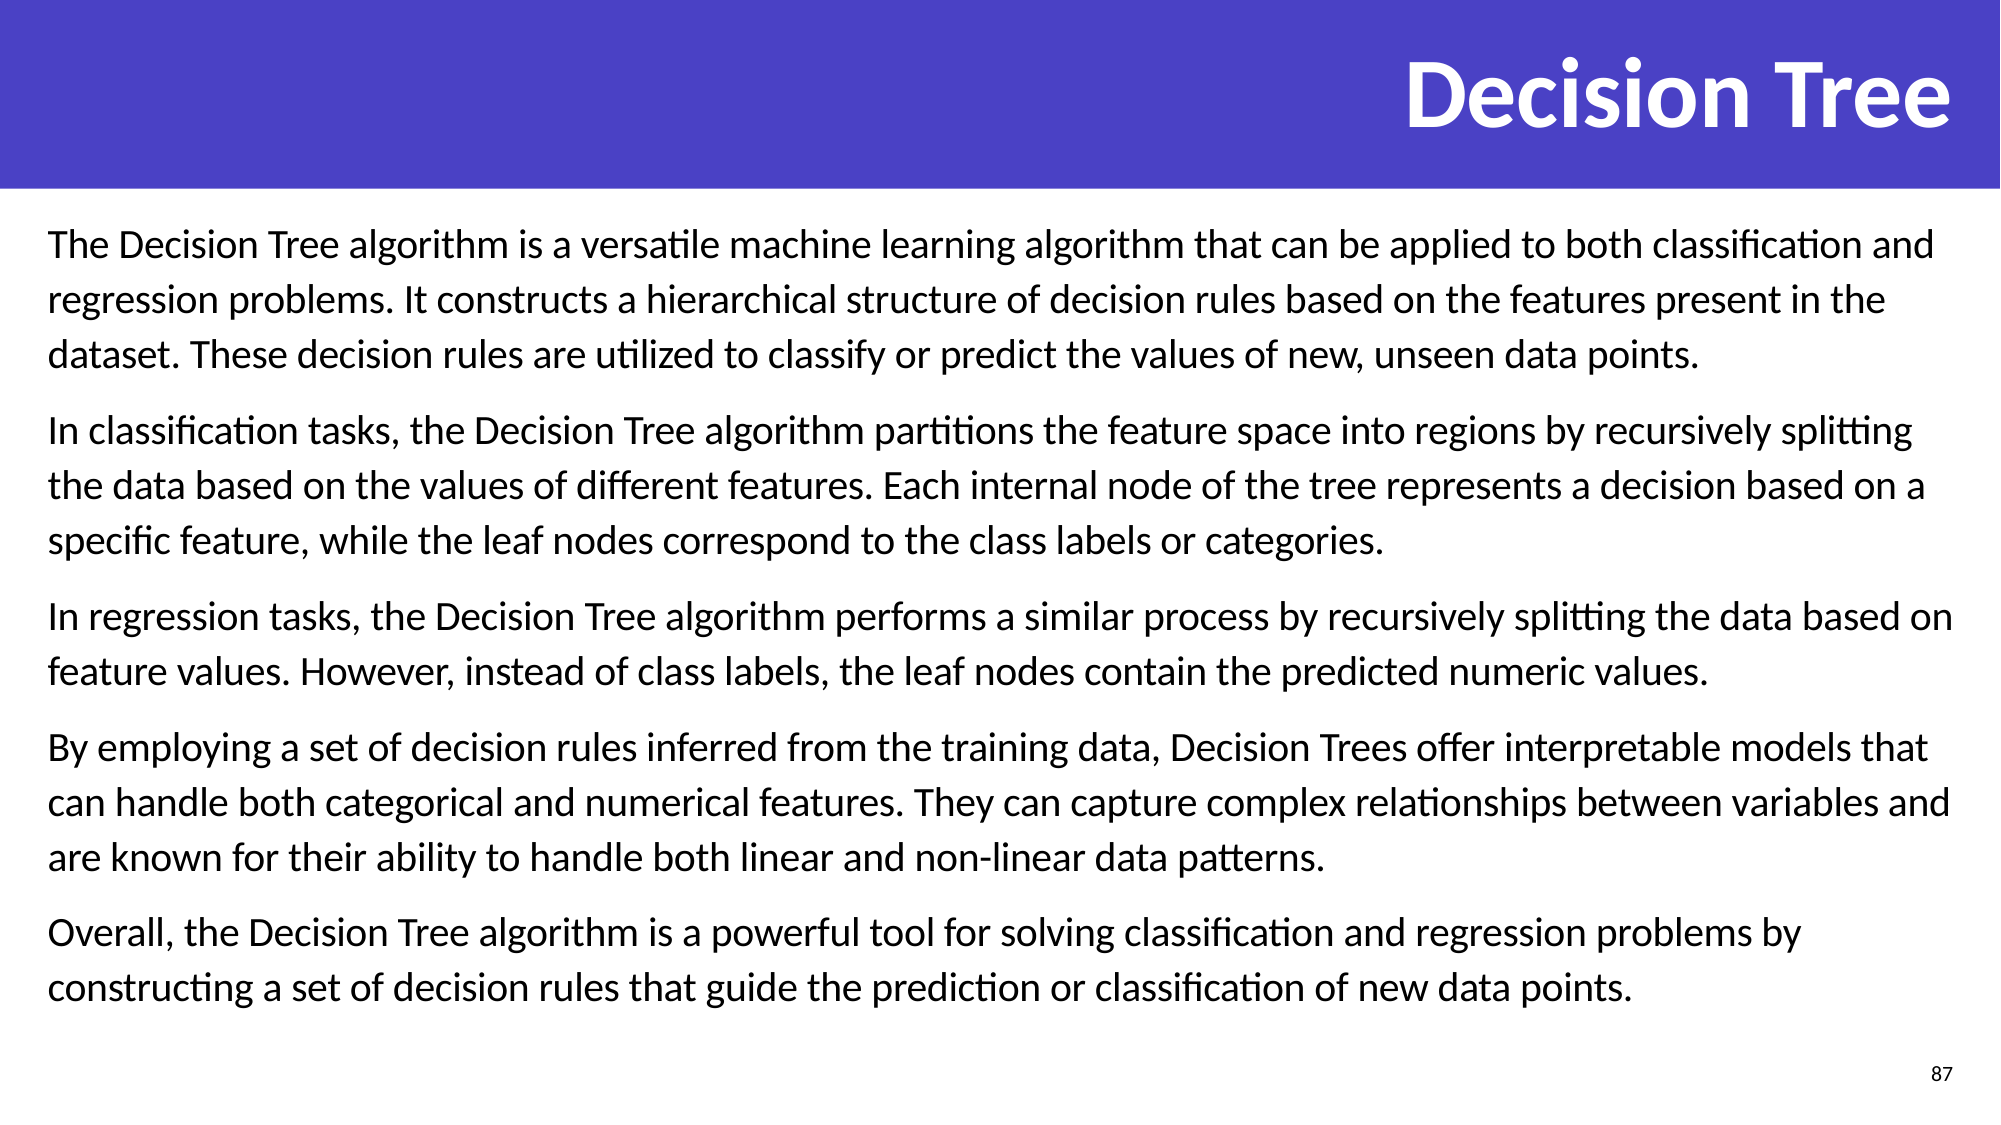

# Decision Tree
The Decision Tree algorithm is a versatile machine learning algorithm that can be applied to both classification and regression problems. It constructs a hierarchical structure of decision rules based on the features present in the dataset. These decision rules are utilized to classify or predict the values of new, unseen data points.
In classification tasks, the Decision Tree algorithm partitions the feature space into regions by recursively splitting the data based on the values of different features. Each internal node of the tree represents a decision based on a specific feature, while the leaf nodes correspond to the class labels or categories.
In regression tasks, the Decision Tree algorithm performs a similar process by recursively splitting the data based on feature values. However, instead of class labels, the leaf nodes contain the predicted numeric values.
By employing a set of decision rules inferred from the training data, Decision Trees offer interpretable models that can handle both categorical and numerical features. They can capture complex relationships between variables and are known for their ability to handle both linear and non-linear data patterns.
Overall, the Decision Tree algorithm is a powerful tool for solving classification and regression problems by constructing a set of decision rules that guide the prediction or classification of new data points.
87